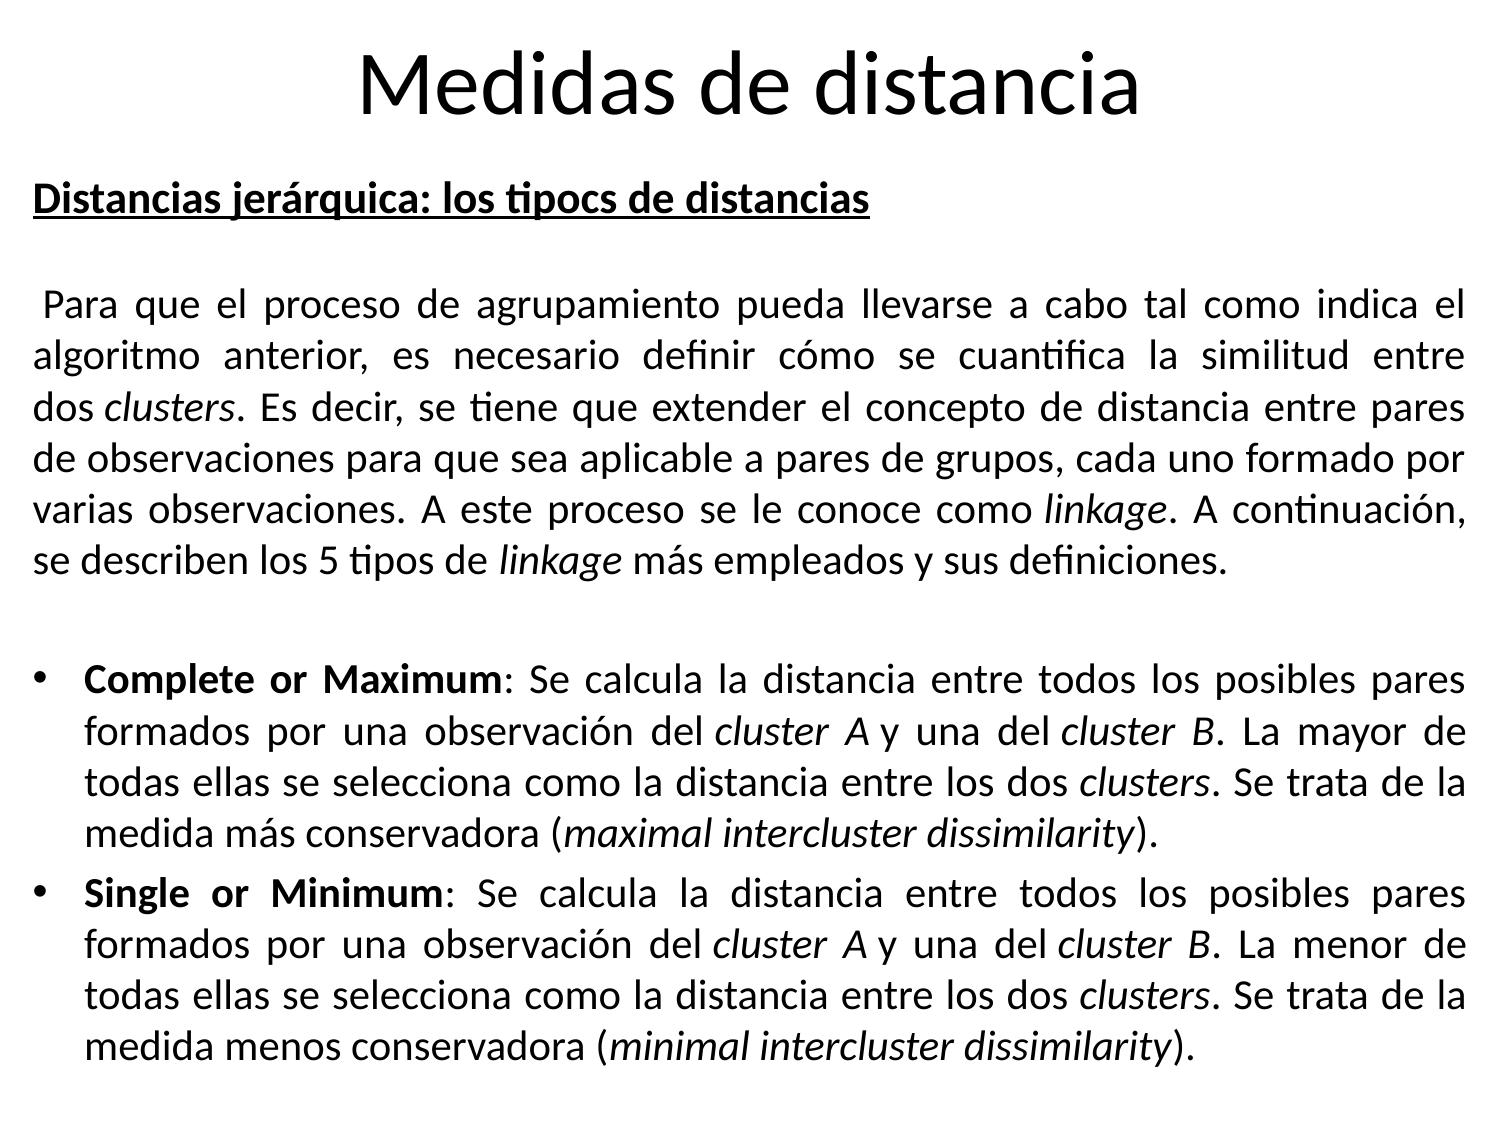

# Medidas de distancia
Distancias jerárquica: los tipocs de distancias

 Para que el proceso de agrupamiento pueda llevarse a cabo tal como indica el algoritmo anterior, es necesario definir cómo se cuantifica la similitud entre dos clusters. Es decir, se tiene que extender el concepto de distancia entre pares de observaciones para que sea aplicable a pares de grupos, cada uno formado por varias observaciones. A este proceso se le conoce como linkage. A continuación, se describen los 5 tipos de linkage más empleados y sus definiciones.

Complete or Maximum: Se calcula la distancia entre todos los posibles pares formados por una observación del cluster A y una del cluster B. La mayor de todas ellas se selecciona como la distancia entre los dos clusters. Se trata de la medida más conservadora (maximal intercluster dissimilarity).
Single or Minimum: Se calcula la distancia entre todos los posibles pares formados por una observación del cluster A y una del cluster B. La menor de todas ellas se selecciona como la distancia entre los dos clusters. Se trata de la medida menos conservadora (minimal intercluster dissimilarity).